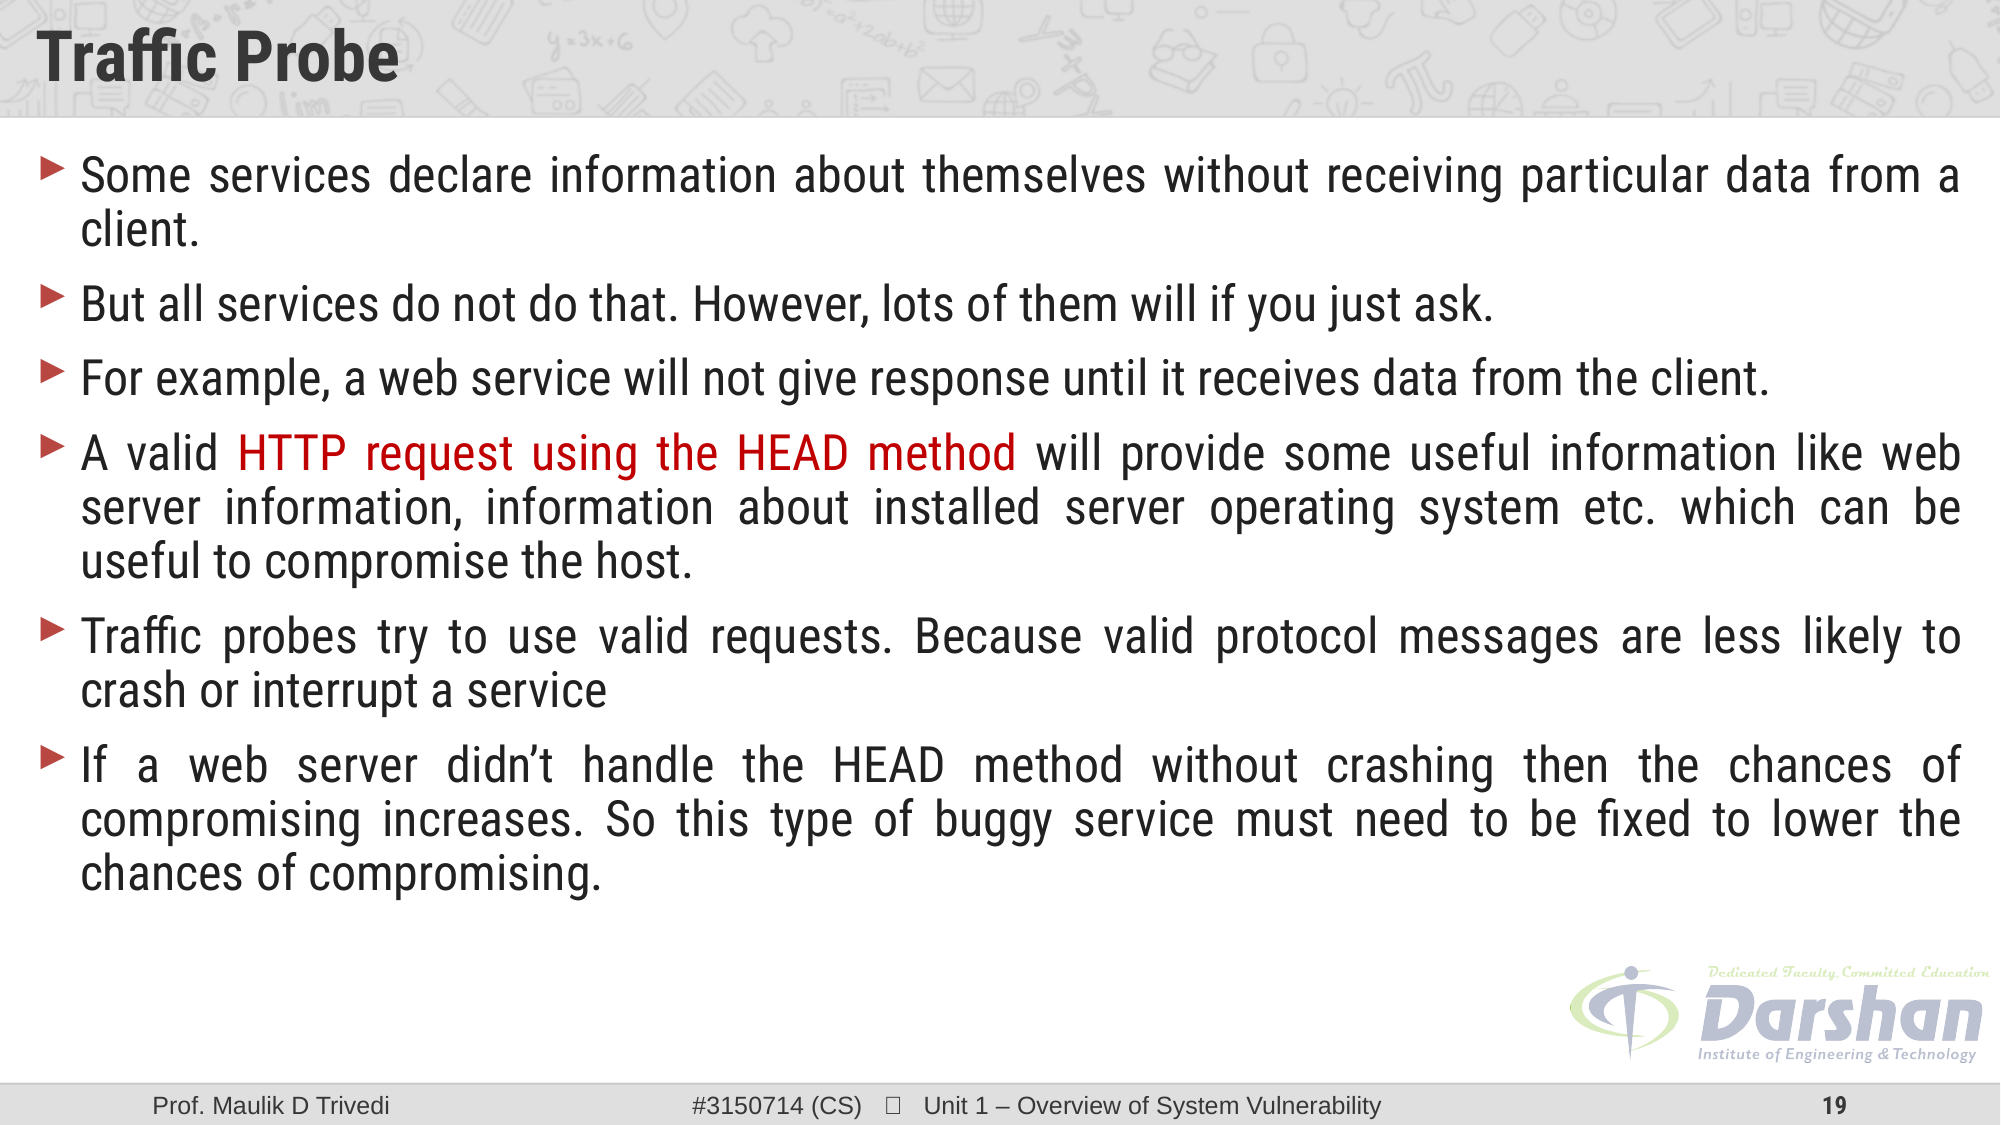

# Traffic Probe
Some services declare information about themselves without receiving particular data from a client.
But all services do not do that. However, lots of them will if you just ask.
For example, a web service will not give response until it receives data from the client.
A valid HTTP request using the HEAD method will provide some useful information like web server information, information about installed server operating system etc. which can be useful to compromise the host.
Traffic probes try to use valid requests. Because valid protocol messages are less likely to crash or interrupt a service
If a web server didn’t handle the HEAD method without crashing then the chances of compromising increases. So this type of buggy service must need to be fixed to lower the chances of compromising.